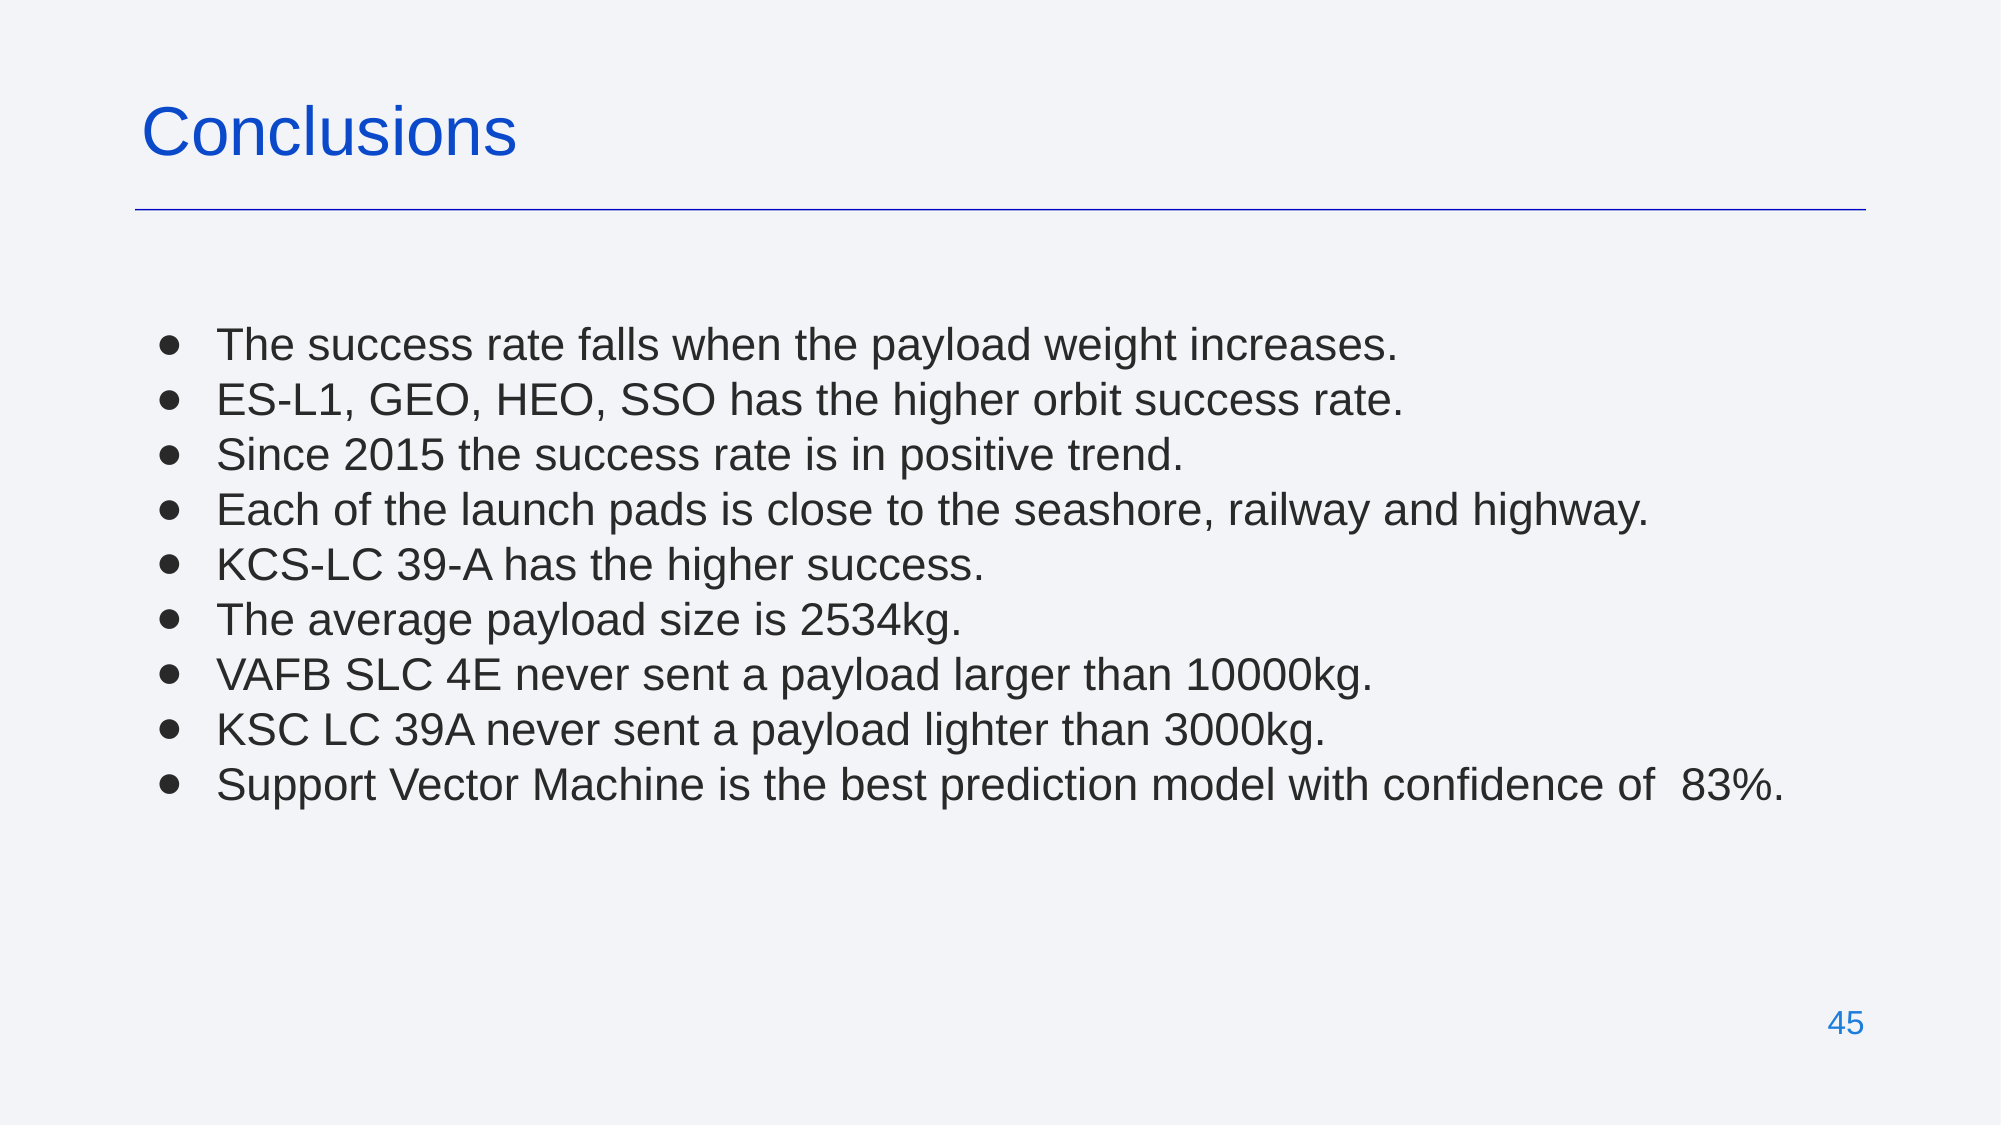

Conclusions
The success rate falls when the payload weight increases.
ES-L1, GEO, HEO, SSO has the higher orbit success rate.
Since 2015 the success rate is in positive trend.
Each of the launch pads is close to the seashore, railway and highway.
KCS-LC 39-A has the higher success.
The average payload size is 2534kg.
VAFB SLC 4E never sent a payload larger than 10000kg.
KSC LC 39A never sent a payload lighter than 3000kg.
Support Vector Machine is the best prediction model with confidence of  83%.
45